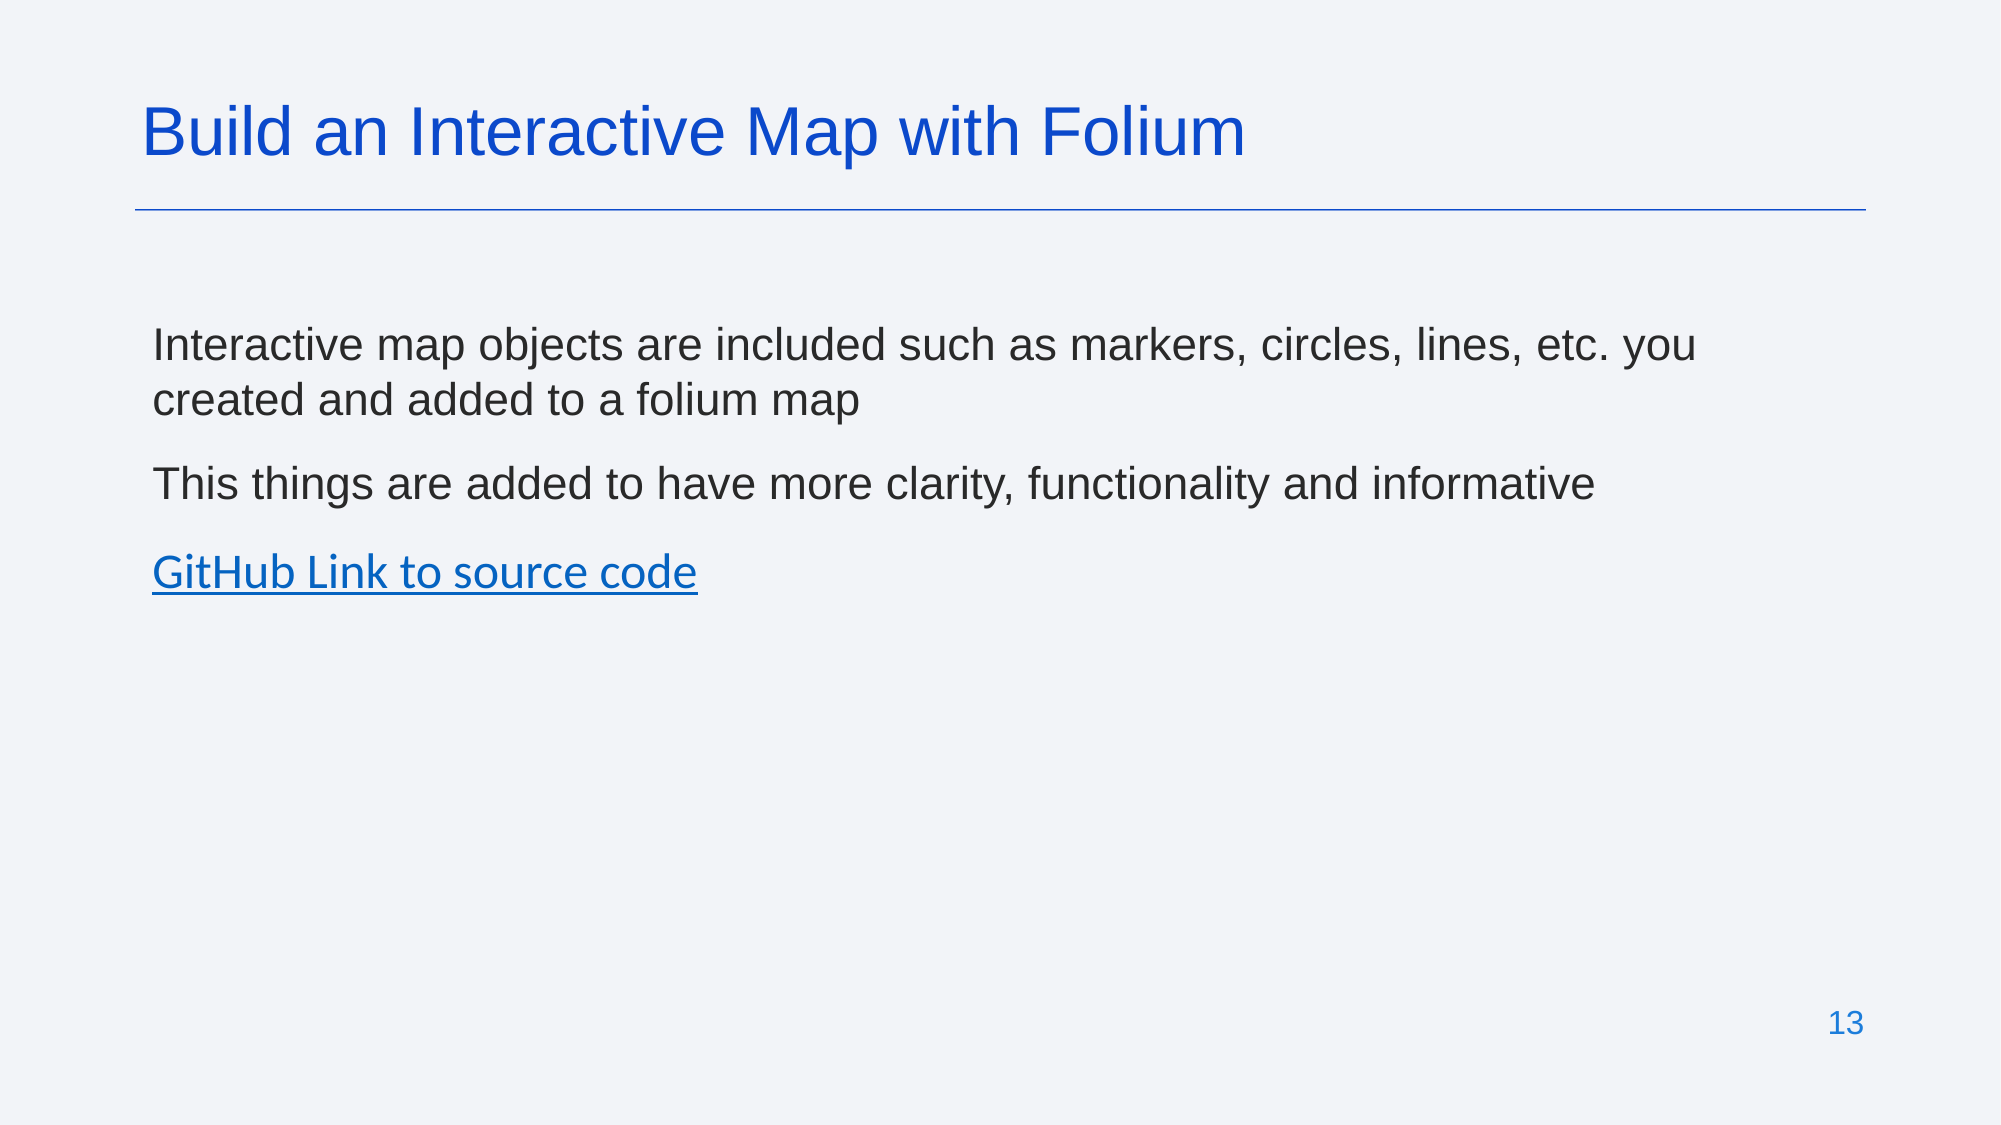

Build an Interactive Map with Folium
Interactive map objects are included such as markers, circles, lines, etc. you created and added to a folium map
This things are added to have more clarity, functionality and informative
GitHub Link to source code

13